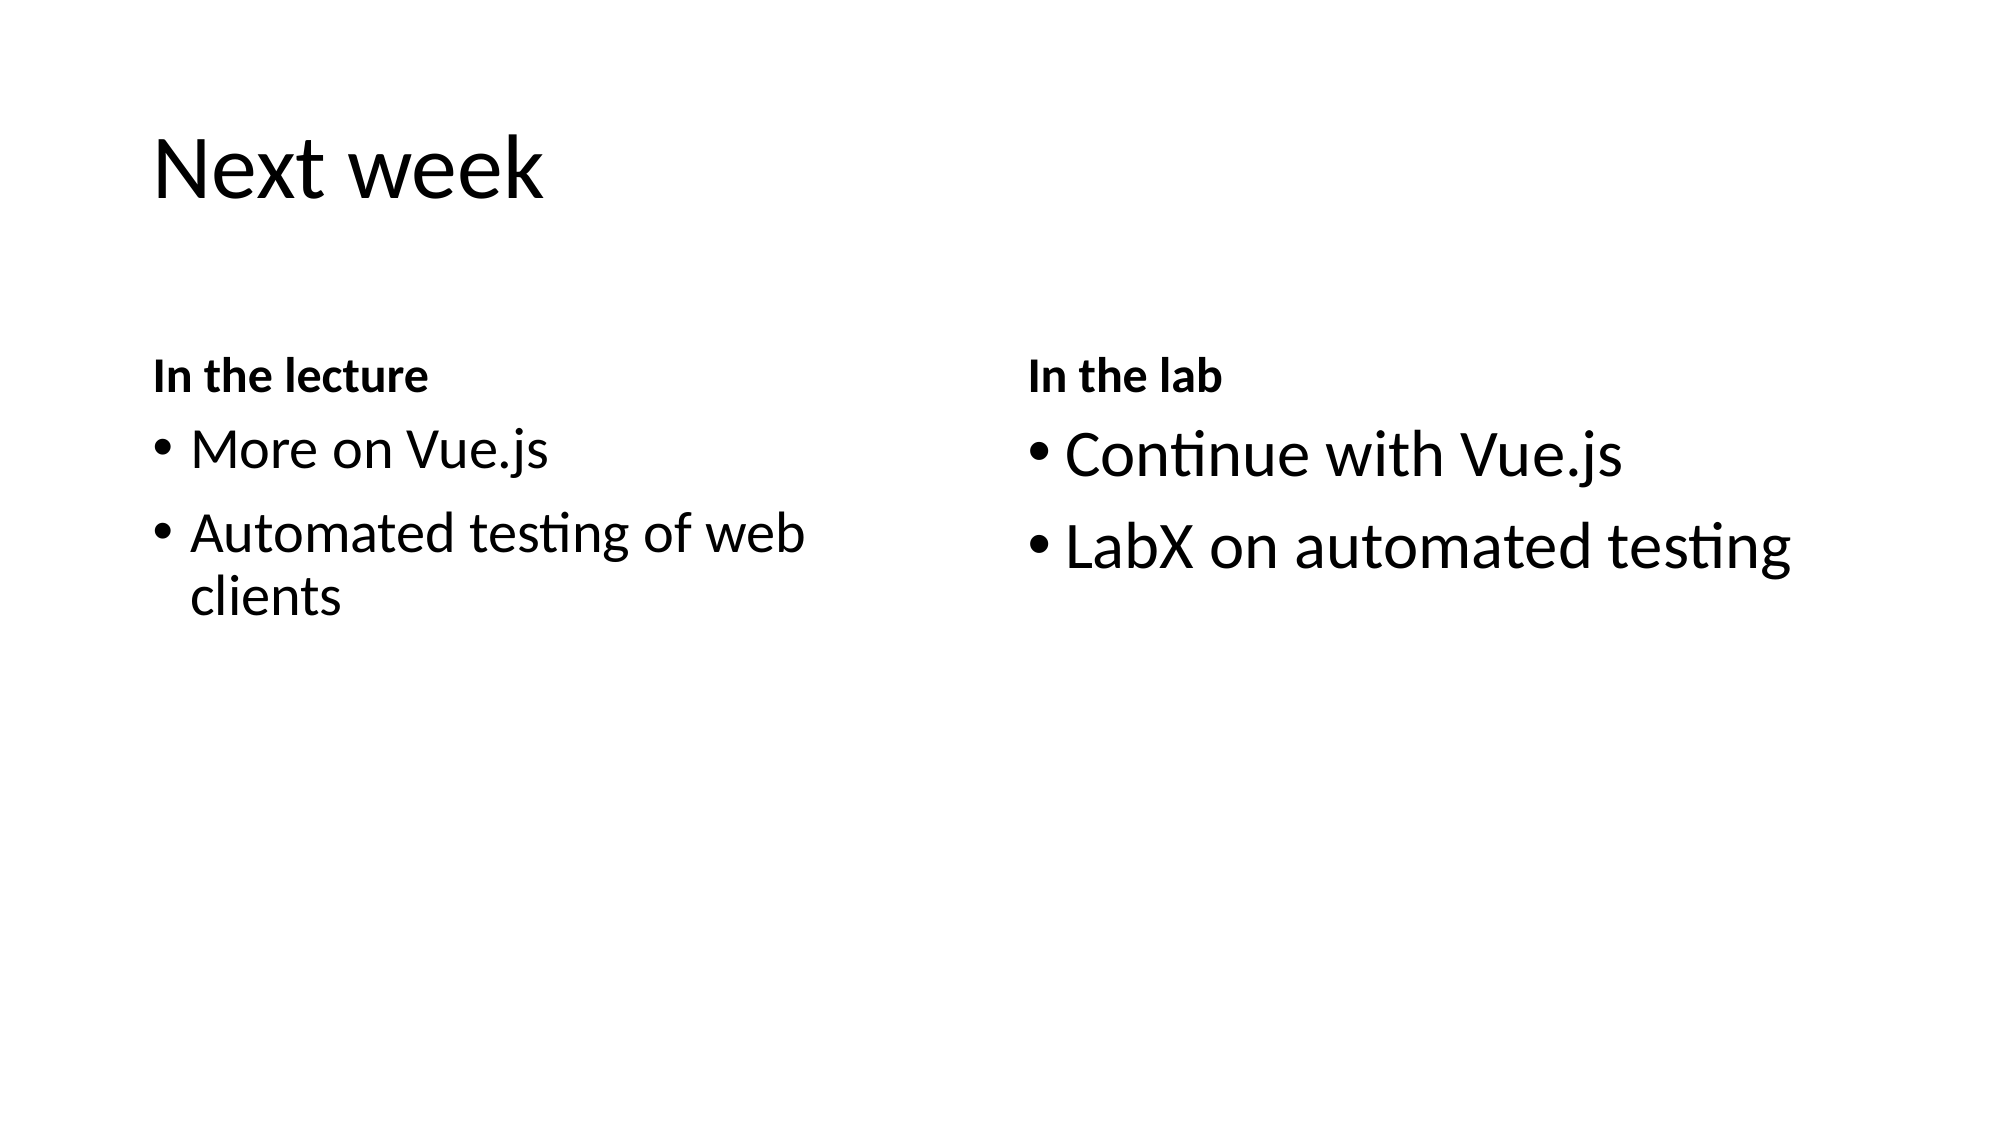

# Next week
In the lecture
In the lab
More on Vue.js
Automated testing of web clients

Continue with Vue.js
LabX on automated testing